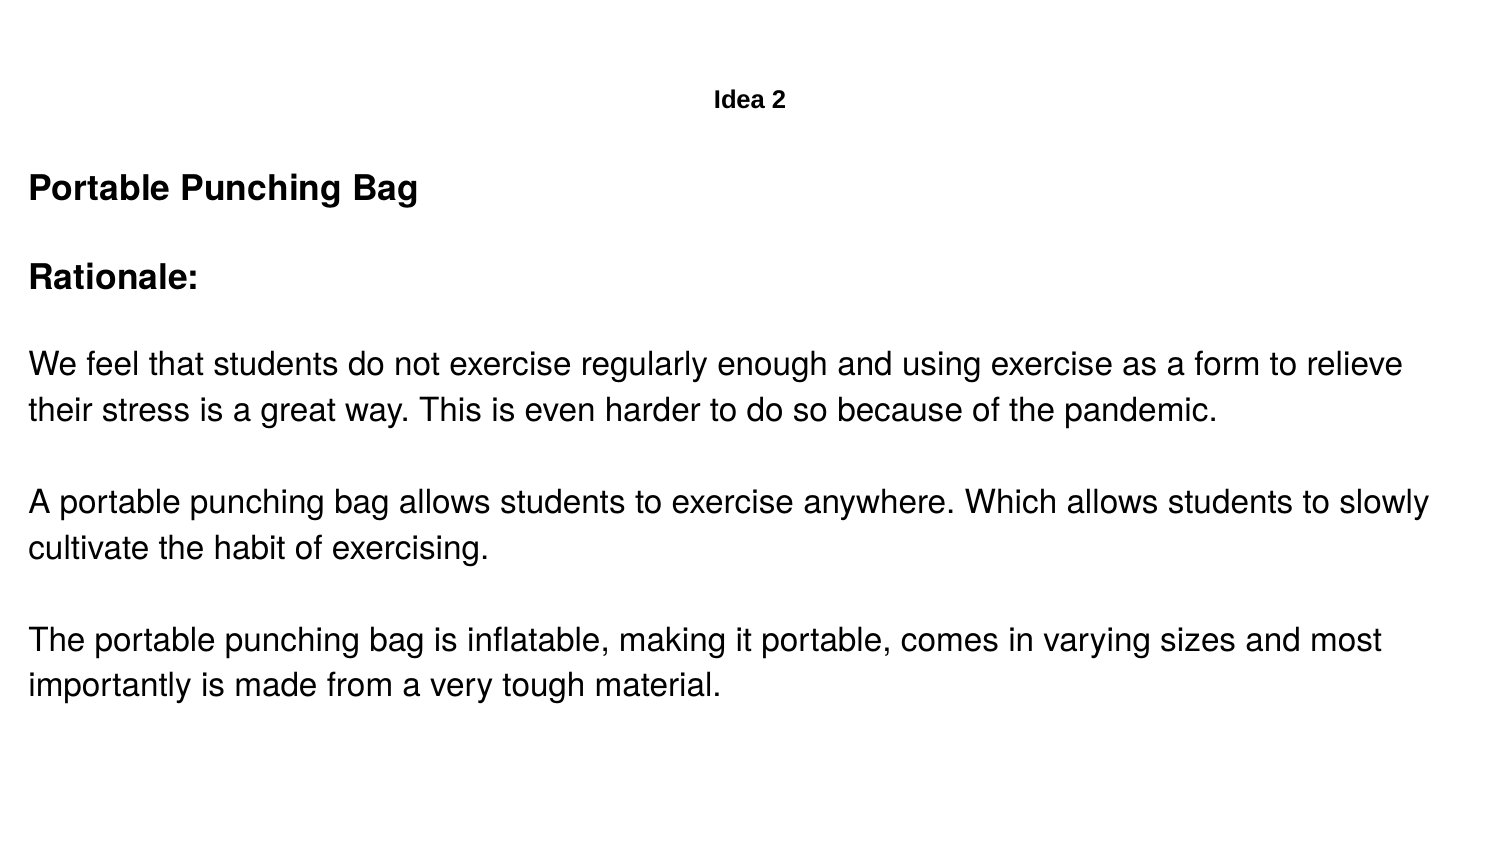

# Idea 2
Portable Punching Bag

Rationale:

We feel that students do not exercise regularly enough and using exercise as a form to relieve their stress is a great way. This is even harder to do so because of the pandemic.

A portable punching bag allows students to exercise anywhere. Which allows students to slowly cultivate the habit of exercising.

The portable punching bag is inflatable, making it portable, comes in varying sizes and most importantly is made from a very tough material.